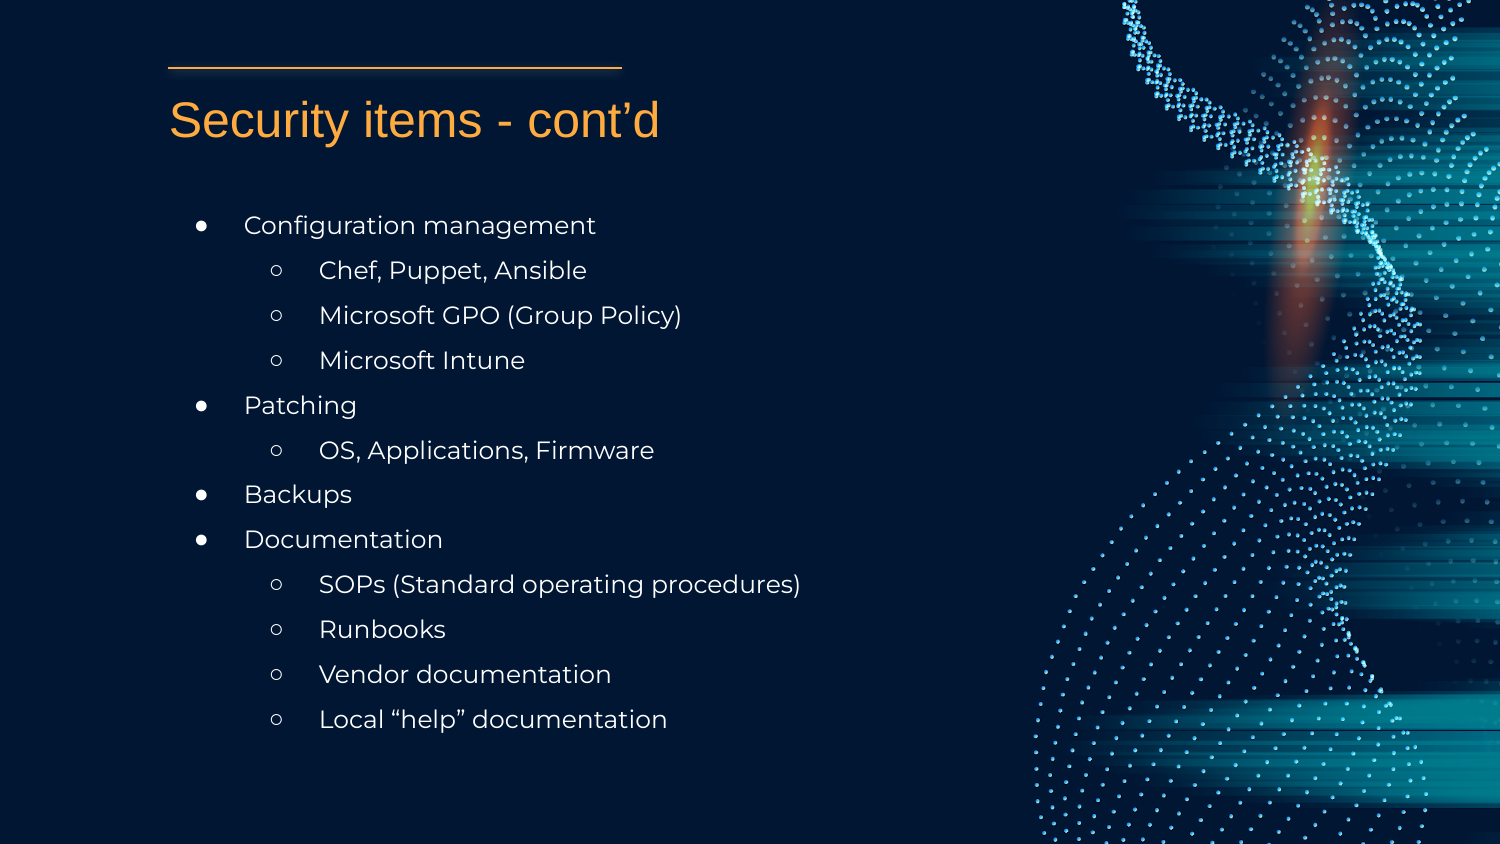

# Security items - cont’d
Configuration management
Chef, Puppet, Ansible
Microsoft GPO (Group Policy)
Microsoft Intune
Patching
OS, Applications, Firmware
Backups
Documentation
SOPs (Standard operating procedures)
Runbooks
Vendor documentation
Local “help” documentation